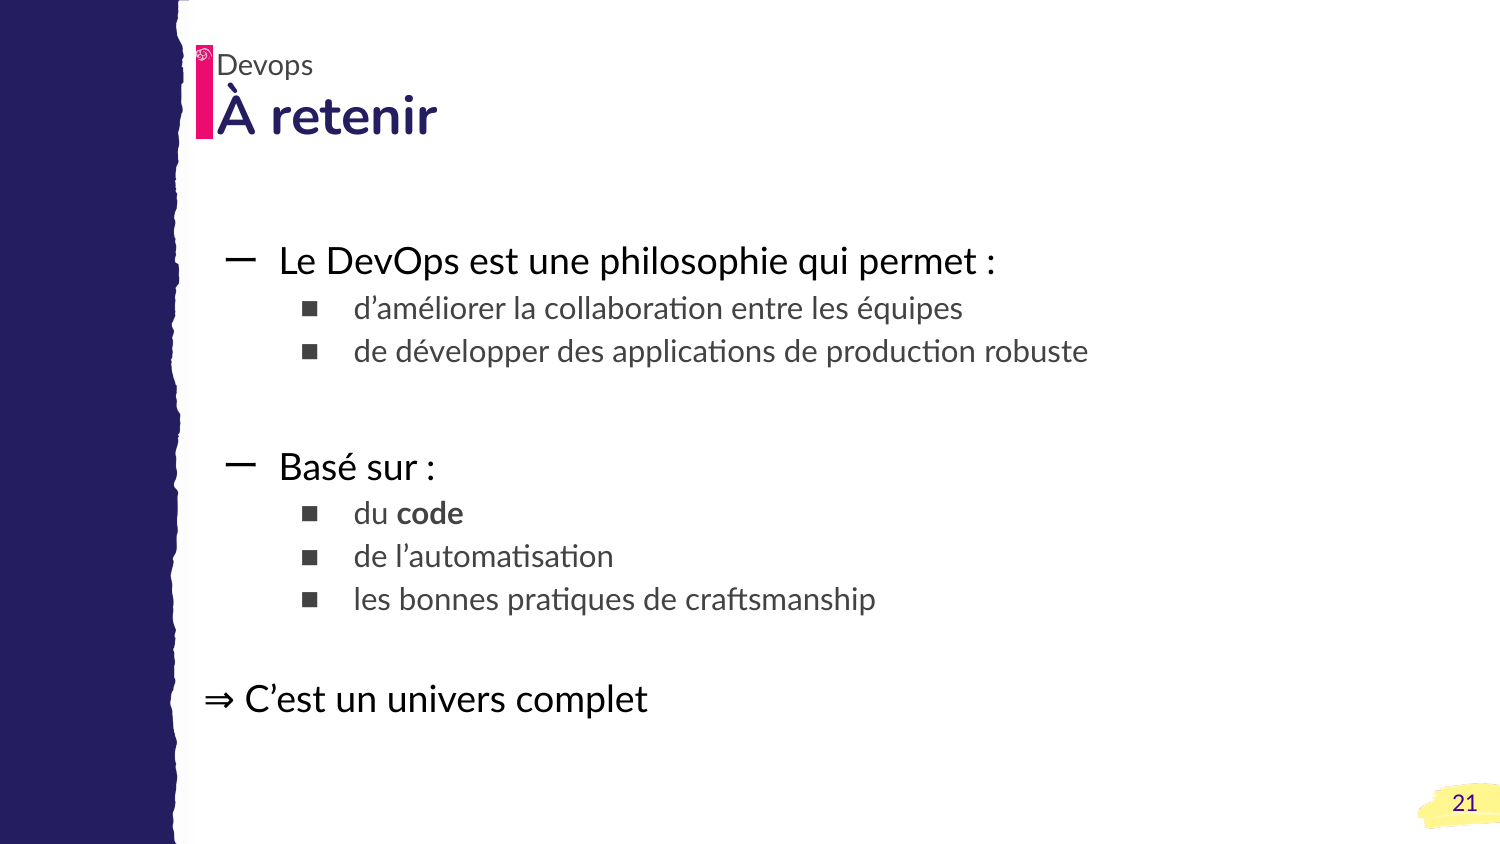

Devops
# À retenir
Le DevOps est une philosophie qui permet :
d’améliorer la collaboration entre les équipes
de développer des applications de production robuste

Basé sur :
du code
de l’automatisation
les bonnes pratiques de craftsmanship

⇒ C’est un univers complet

21